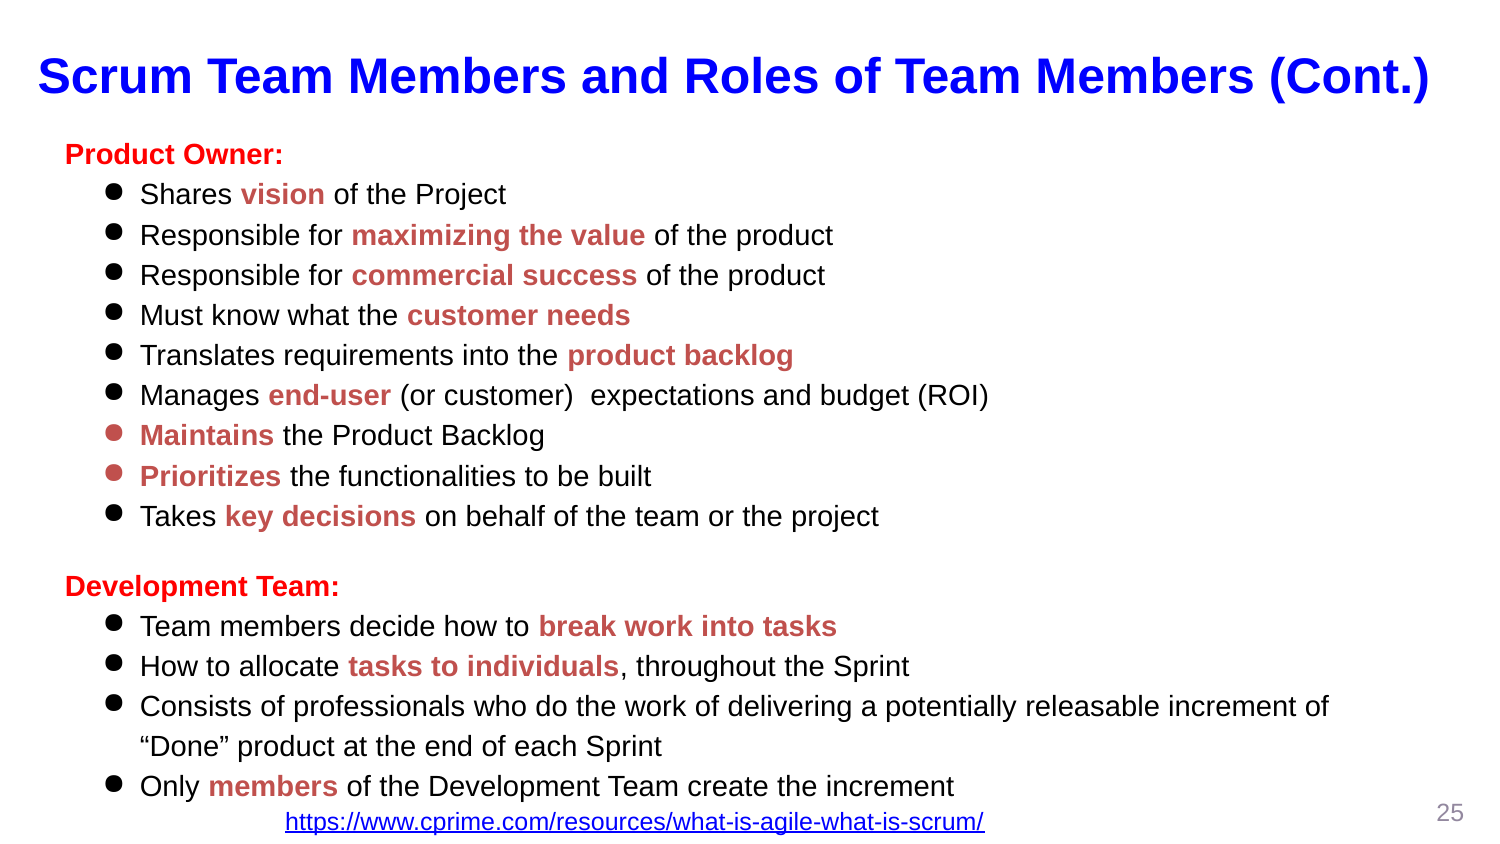

Scrum Team Members and Roles of Team Members (Cont.)

Product Owner:
Shares vision of the Project
Responsible for maximizing the value of the product
Responsible for commercial success of the product
Must know what the customer needs
Translates requirements into the product backlog
Manages end-user (or customer)  expectations and budget (ROI)
Maintains the Product Backlog
Prioritizes the functionalities to be built
Takes key decisions on behalf of the team or the project

Development Team:
Team members decide how to break work into tasks
How to allocate tasks to individuals, throughout the Sprint
Consists of professionals who do the work of delivering a potentially releasable increment of “Done” product at the end of each Sprint
Only members of the Development Team create the increment
https://www.cprime.com/resources/what-is-agile-what-is-scrum/